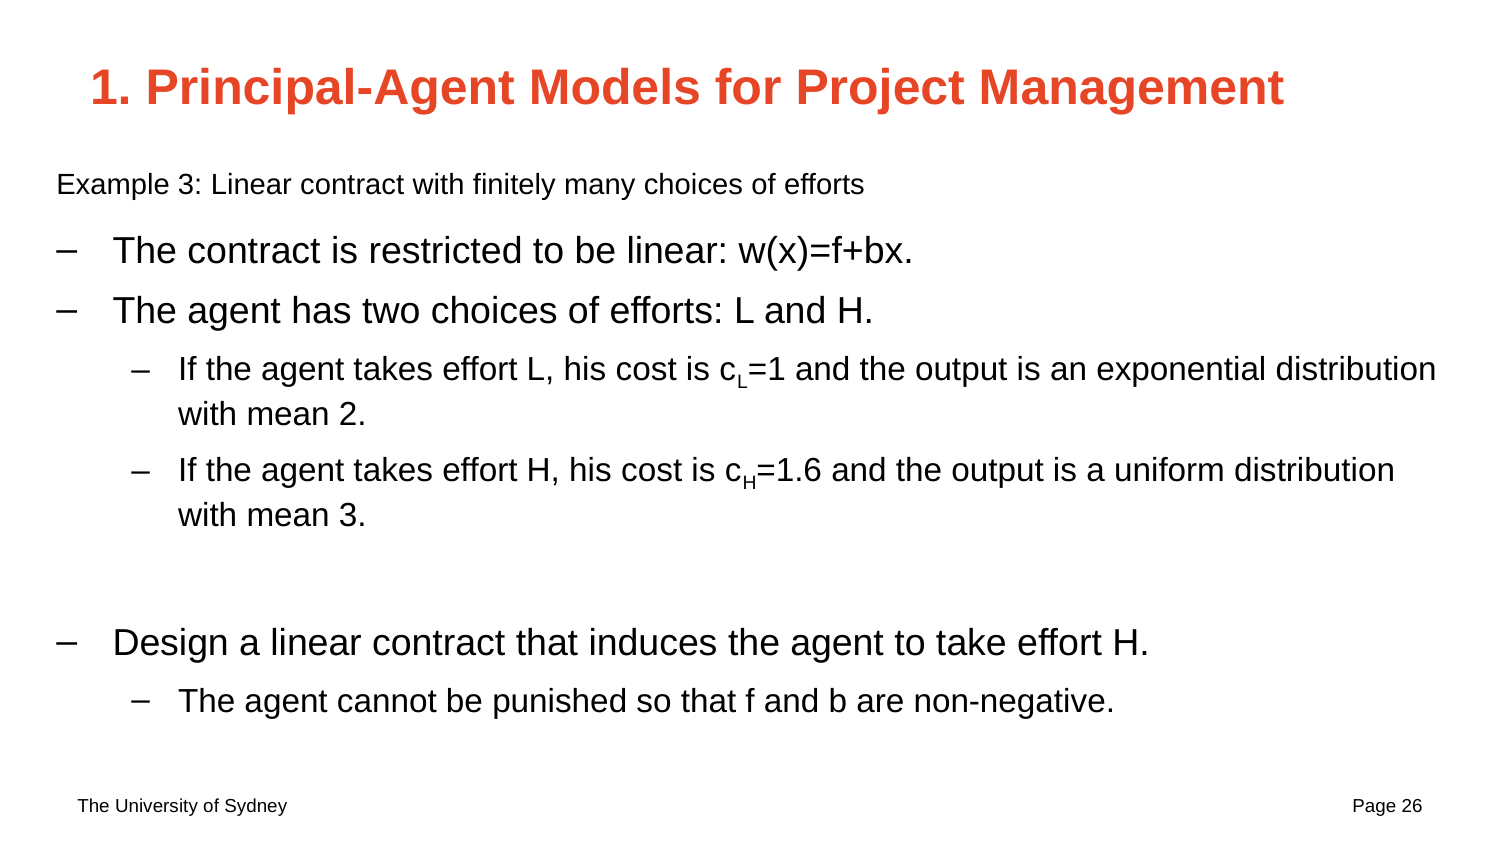

# 1. Principal-Agent Models for Project Management
Example 3: Linear contract with finitely many choices of efforts
The contract is restricted to be linear: w(x)=f+bx.
The agent has two choices of efforts: L and H.
If the agent takes effort L, his cost is cL=1 and the output is an exponential distribution with mean 2.
If the agent takes effort H, his cost is cH=1.6 and the output is a uniform distribution with mean 3.

Design a linear contract that induces the agent to take effort H.
The agent cannot be punished so that f and b are non-negative.